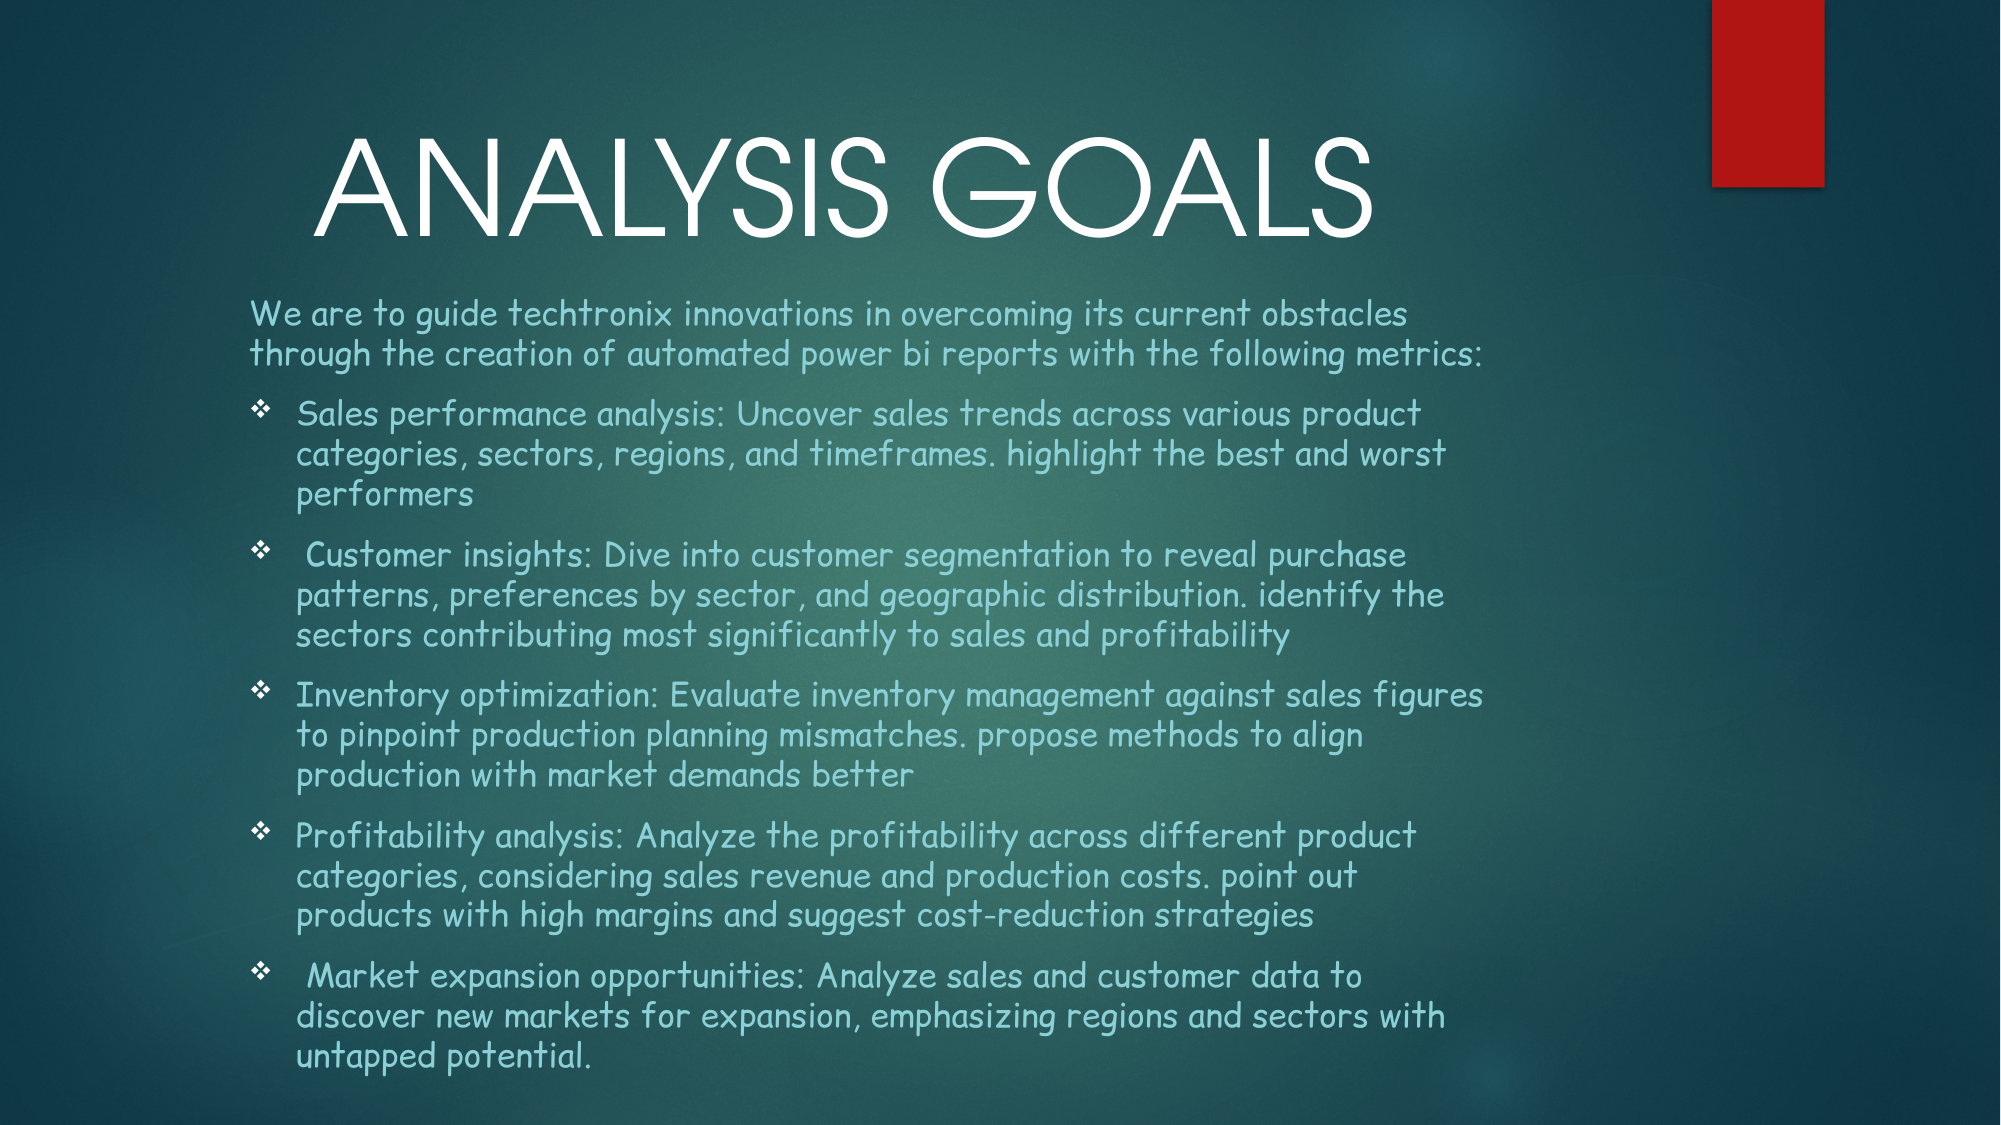

# ANALYSIS GOALS
We are to guide techtronix innovations in overcoming its current obstacles through the creation of automated power bi reports with the following metrics:
Sales performance analysis: Uncover sales trends across various product categories, sectors, regions, and timeframes. highlight the best and worst performers
 Customer insights: Dive into customer segmentation to reveal purchase patterns, preferences by sector, and geographic distribution. identify the sectors contributing most significantly to sales and profitability
Inventory optimization: Evaluate inventory management against sales figures to pinpoint production planning mismatches. propose methods to align production with market demands better
Profitability analysis: Analyze the profitability across different product categories, considering sales revenue and production costs. point out products with high margins and suggest cost-reduction strategies
 Market expansion opportunities: Analyze sales and customer data to discover new markets for expansion, emphasizing regions and sectors with untapped potential.